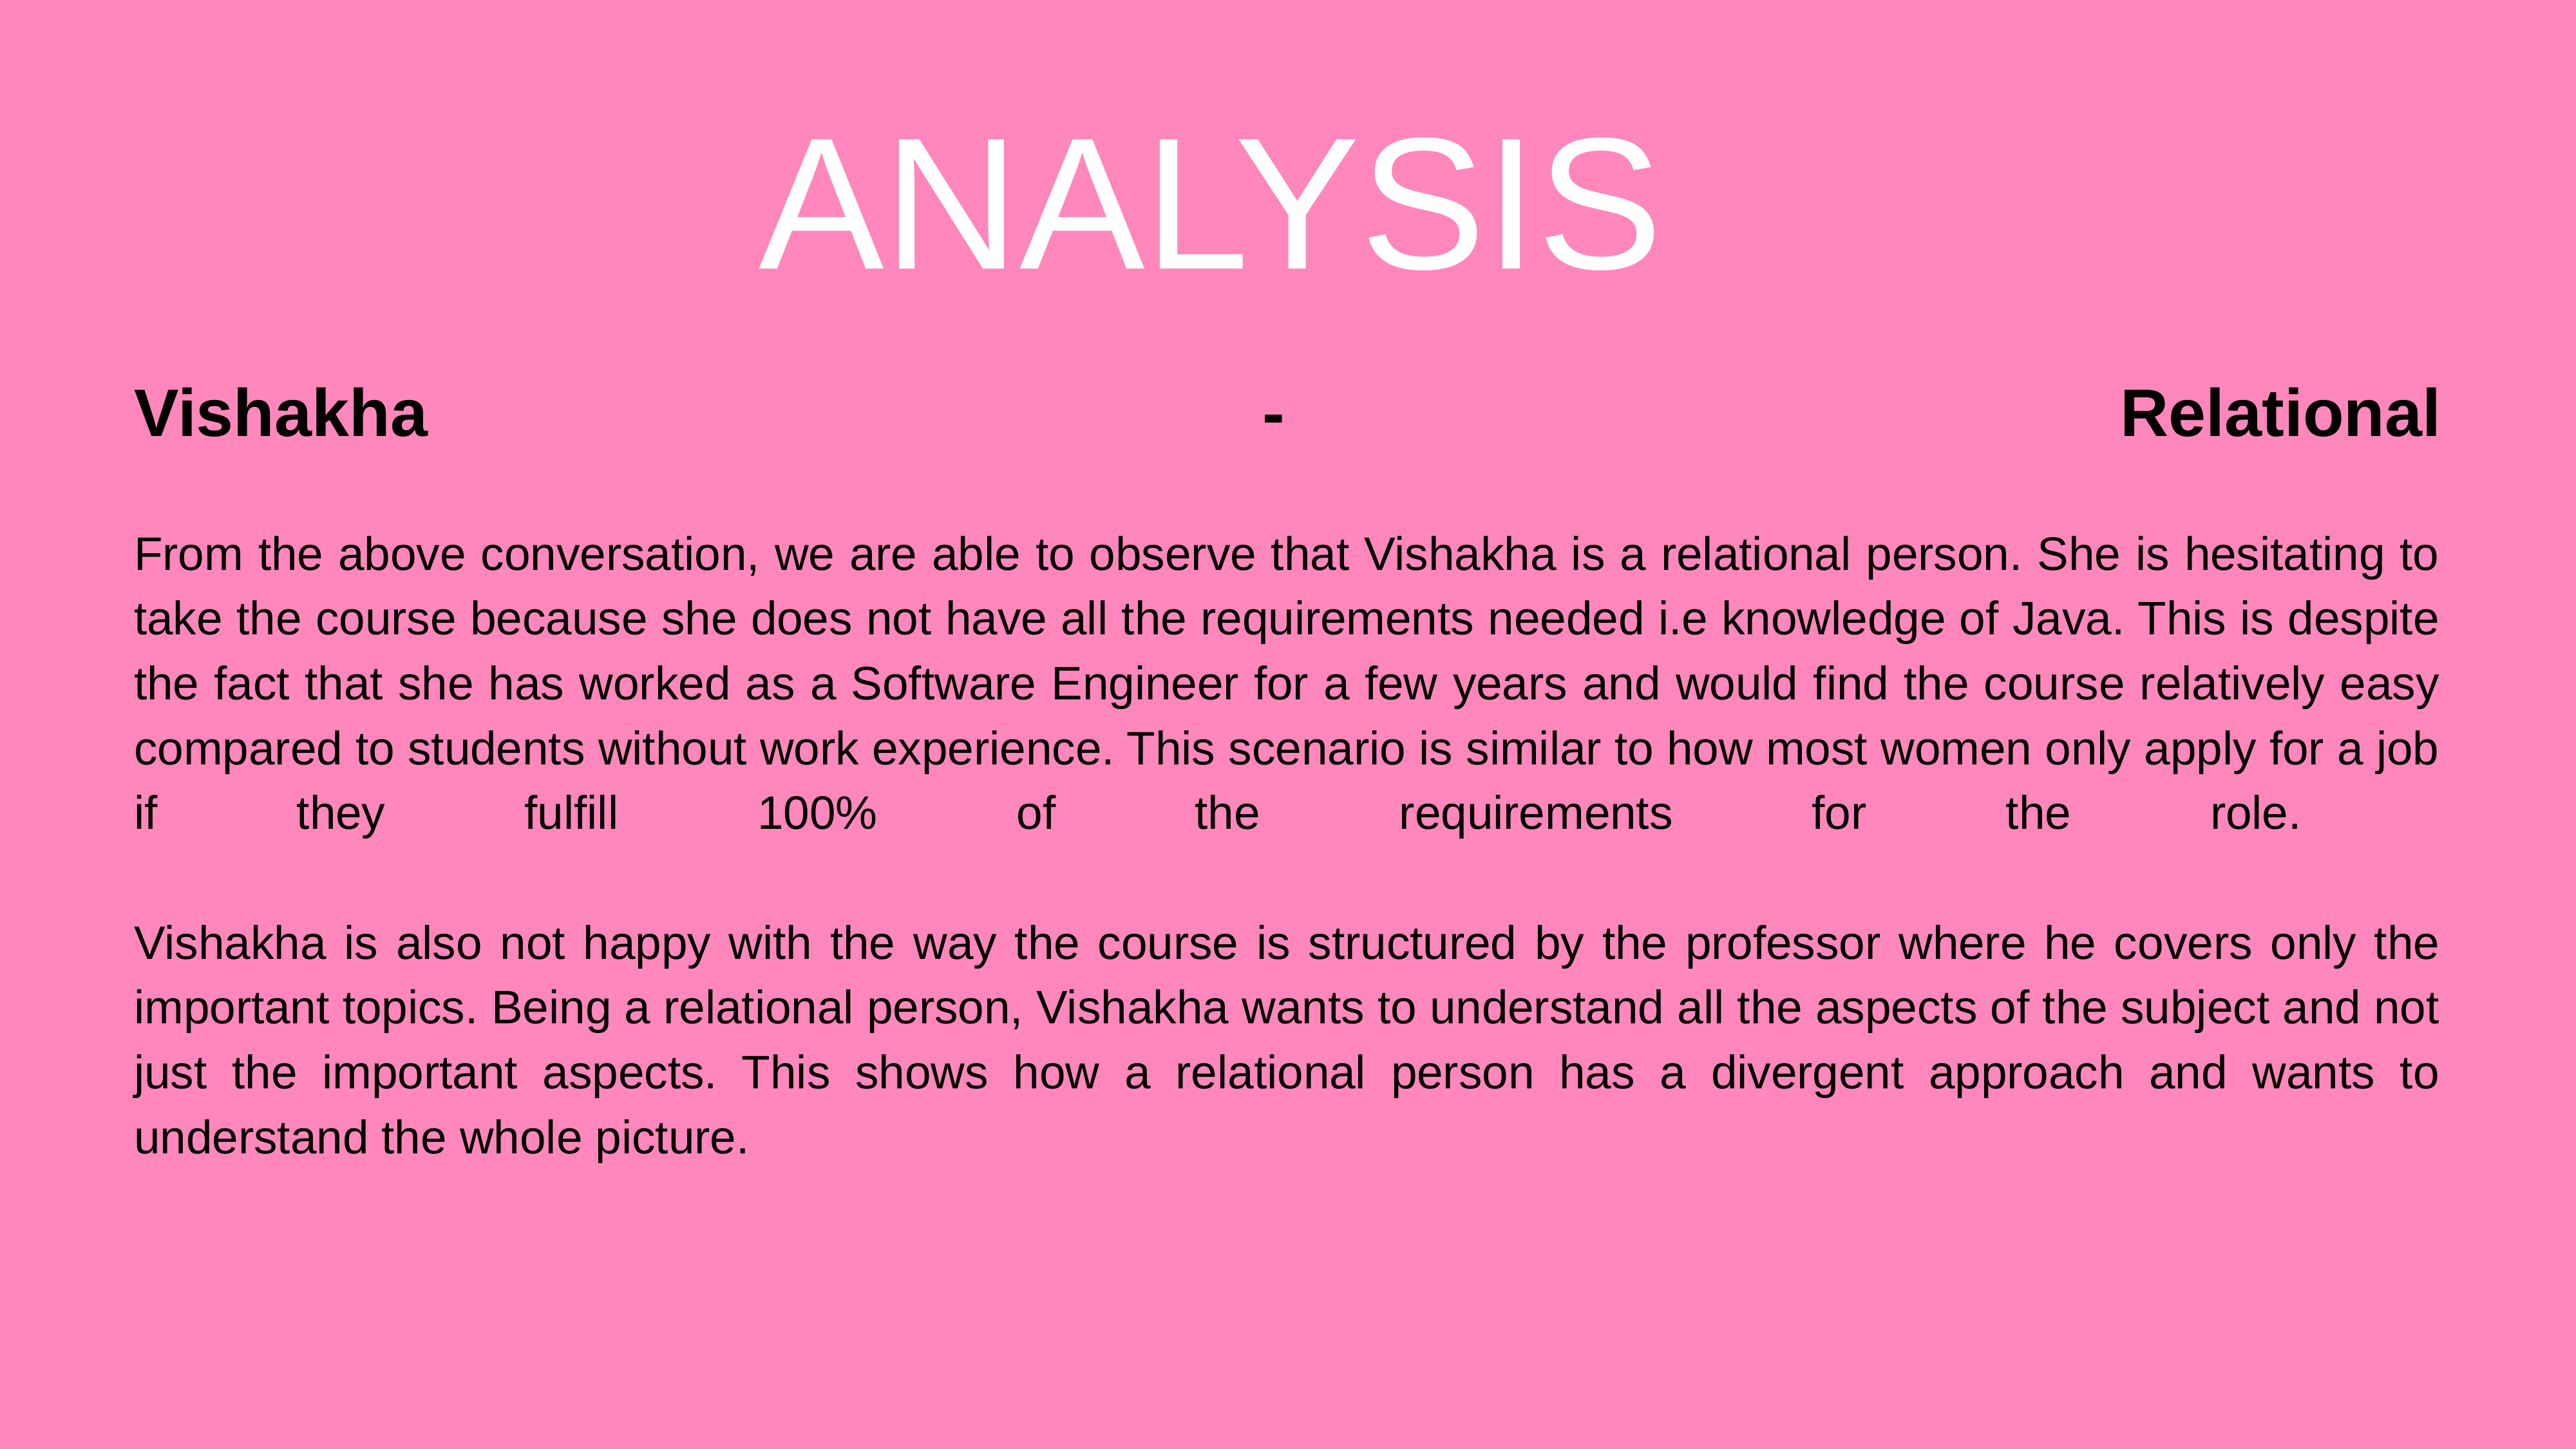

ANALYSIS
Vishakha - Relational
From the above conversation, we are able to observe that Vishakha is a relational person. She is hesitating to take the course because she does not have all the requirements needed i.e knowledge of Java. This is despite the fact that she has worked as a Software Engineer for a few years and would find the course relatively easy compared to students without work experience. This scenario is similar to how most women only apply for a job if they fulfill 100% of the requirements for the role.
Vishakha is also not happy with the way the course is structured by the professor where he covers only the important topics. Being a relational person, Vishakha wants to understand all the aspects of the subject and not just the important aspects. This shows how a relational person has a divergent approach and wants to understand the whole picture.